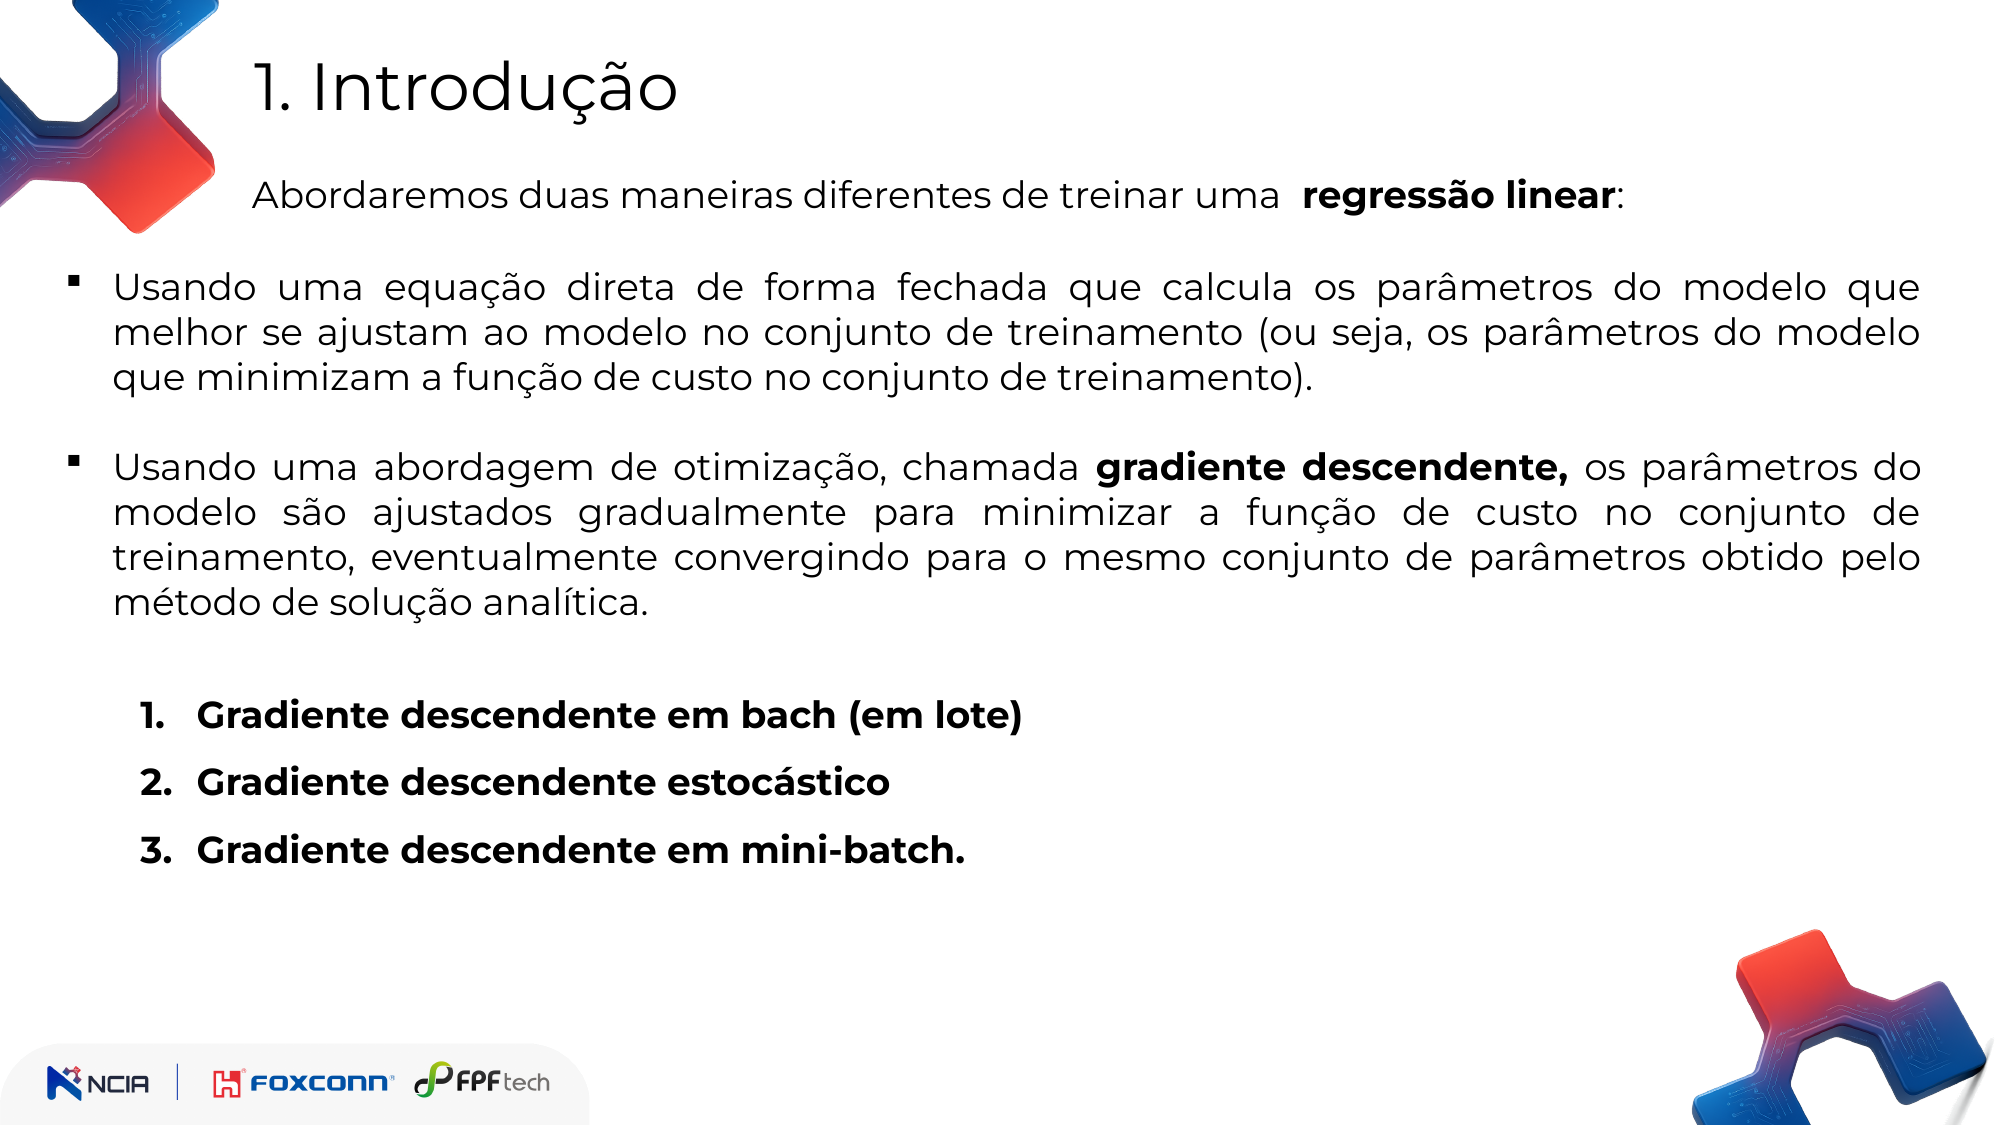

1. Introdução
Abordaremos duas maneiras diferentes de treinar uma  regressão linear:
Usando uma equação direta de forma fechada que calcula os parâmetros do modelo que melhor se ajustam ao modelo no conjunto de treinamento (ou seja, os parâmetros do modelo que minimizam a função de custo no conjunto de treinamento).

Usando uma abordagem de otimização, chamada gradiente descendente, os parâmetros do modelo são ajustados gradualmente para minimizar a função de custo no conjunto de treinamento, eventualmente convergindo para o mesmo conjunto de parâmetros obtido pelo método de solução analítica.

Gradiente descendente em bach (em lote)
Gradiente descendente estocástico
Gradiente descendente em mini-batch.